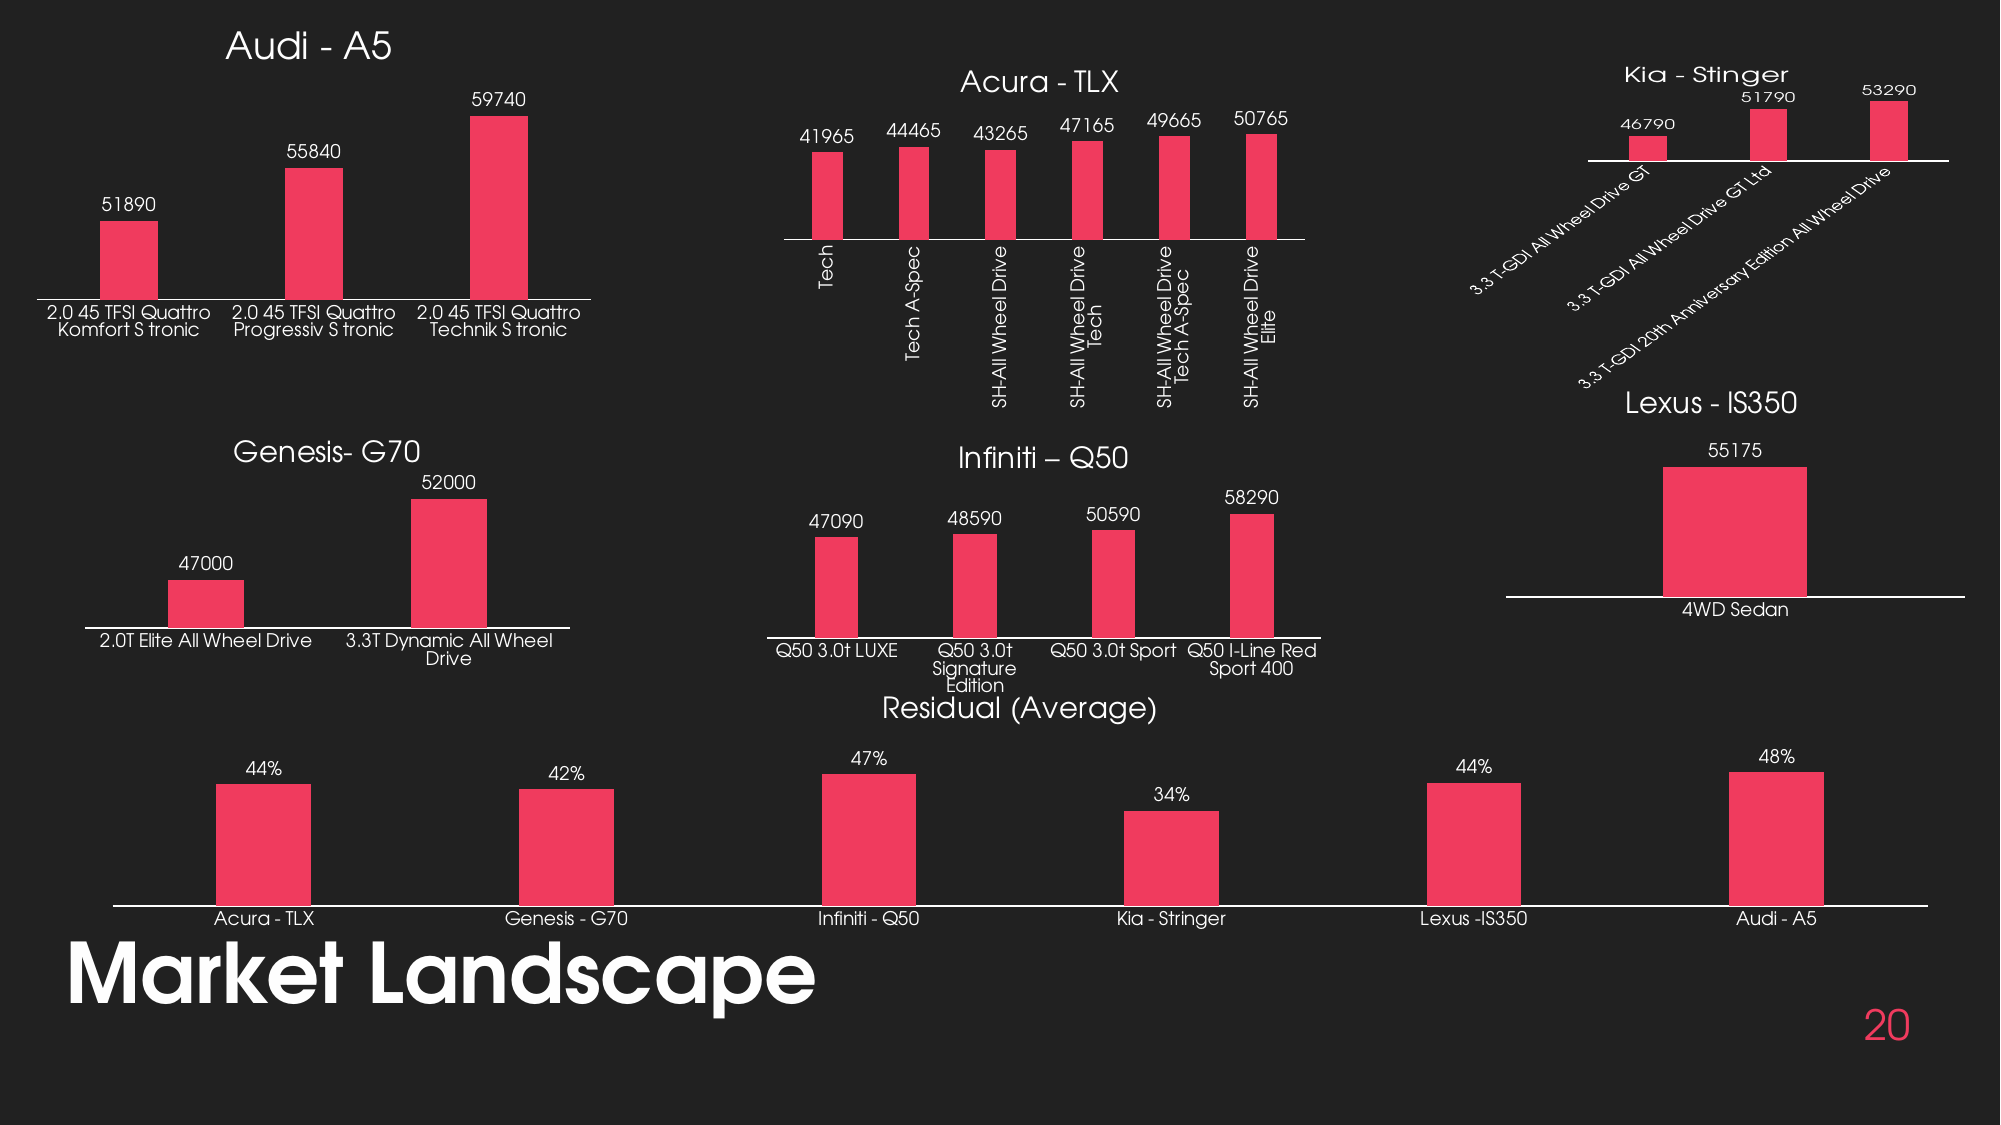

### Chart: Audi - A5

| Category |  |
|---|---|
| 2.0 45 TFSI Quattro Komfort S tronic | 51890.0 |
| 2.0 45 TFSI Quattro Progressiv S tronic | 55840.0 |
| 2.0 45 TFSI Quattro Technik S tronic | 59740.0 |

### Chart: Acura - TLX

| Category |  |
|---|---|
| Tech | 41965.0 |
| Tech A-Spec | 44465.0 |
| SH-All Wheel Drive | 43265.0 |
| SH-All Wheel Drive Tech | 47165.0 |
| SH-All Wheel Drive Tech A-Spec | 49665.0 |
| SH-All Wheel Drive Elite | 50765.0 |

### Chart: Kia - Stinger

| Category |  |
|---|---|
| 3.3 T-GDI All Wheel Drive GT | 46790.0 |
| 3.3 T-GDI All Wheel Drive GT Ltd | 51790.0 |
| 3.3 T-GDI 20th Anniversary Edition All Wheel Drive | 53290.0 |

### Chart: Lexus - IS350

| Category |  |
|---|---|
| 4WD Sedan | 55175.0 |

### Chart: Genesis- G70

| Category |  |
|---|---|
| 2.0T Elite All Wheel Drive | 47000.0 |
| 3.3T Dynamic All Wheel Drive | 52000.0 |

### Chart: Infiniti – Q50

| Category |  |
|---|---|
| Q50 3.0t LUXE | 47090.0 |
| Q50 3.0t Signature Edition | 48590.0 |
| Q50 3.0t Sport | 50590.0 |
| Q50 I-Line Red Sport 400 | 58290.0 |

### Chart:

| Category | Residual (Average) |
|---|---|
| Acura - TLX | 0.43624999999999997 |
| Genesis - G70 | 0.42000000000000004 |
| Infiniti - Q50 | 0.4733333333333334 |
| Kia - Stringer | 0.342 |
| Lexus -IS350 | 0.44333333333333336 |
| Audi - A5 | 0.48000000000000004 |
Market Landscape
20